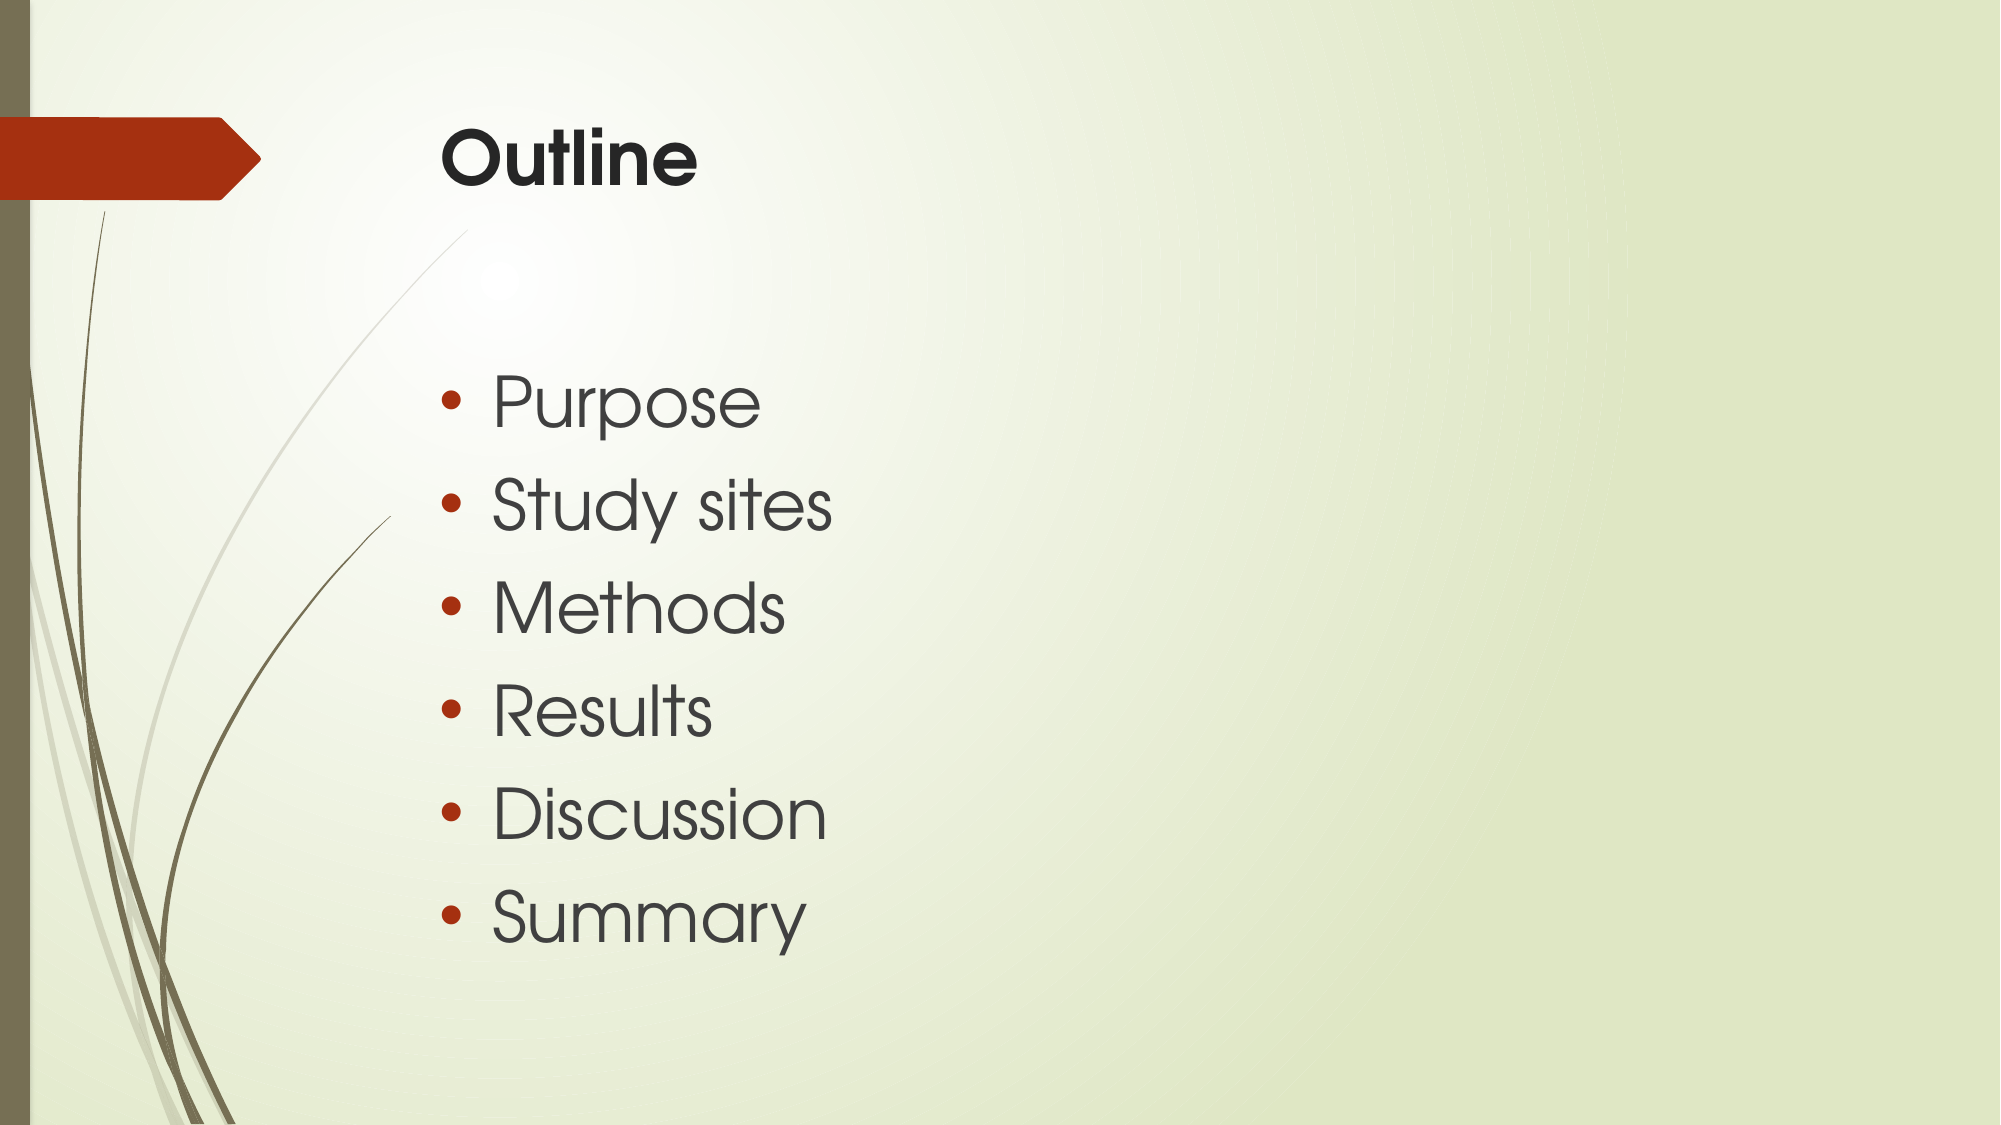

# Outline
Purpose
Study sites
Methods
Results
Discussion
Summary